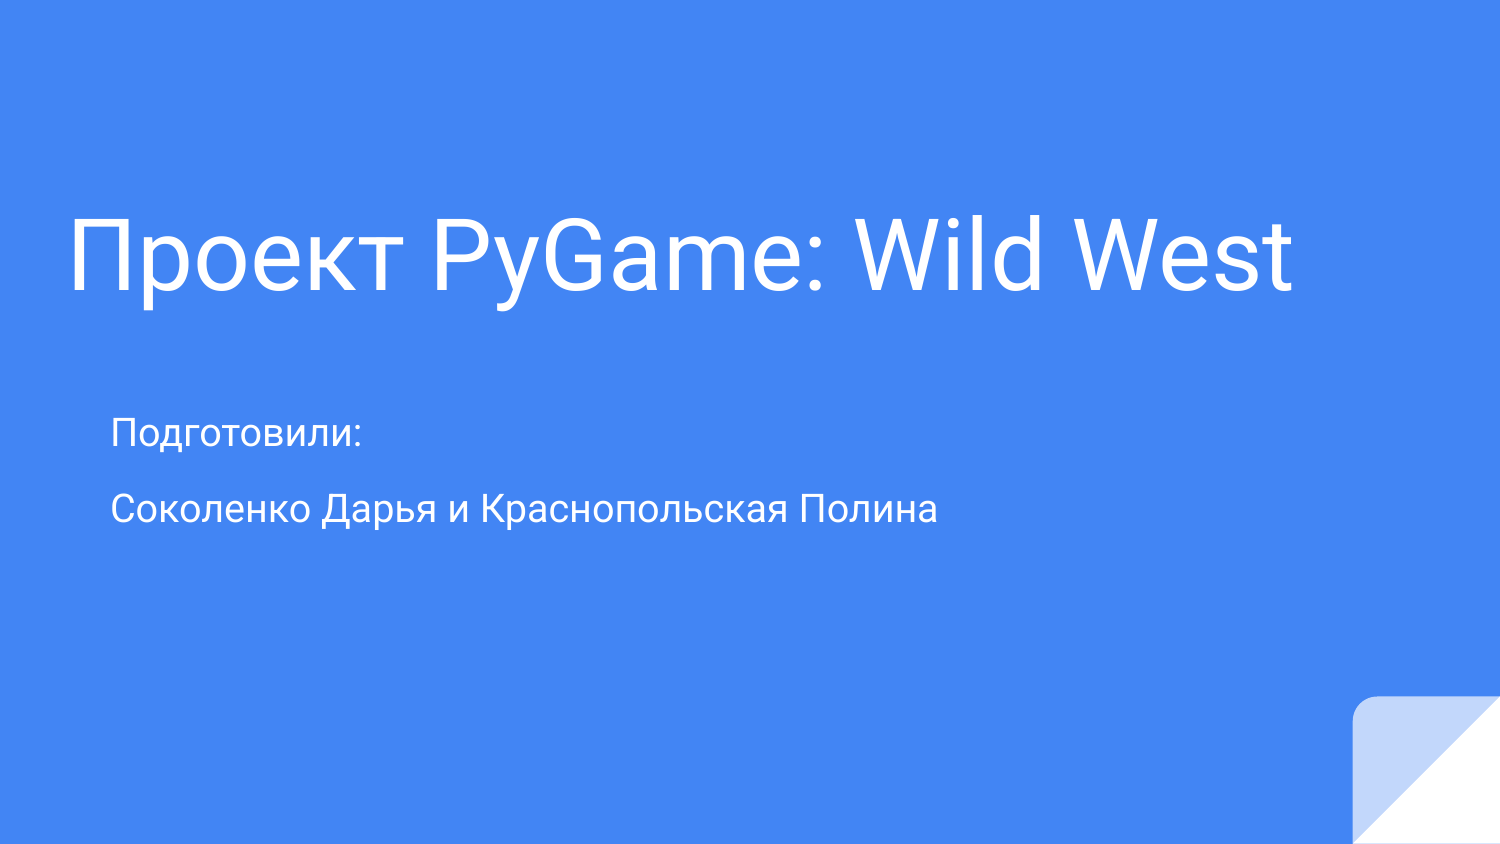

# Проект PyGame: Wild West
  Подготовили:

  Соколенко Дарья и Краснопольская Полина